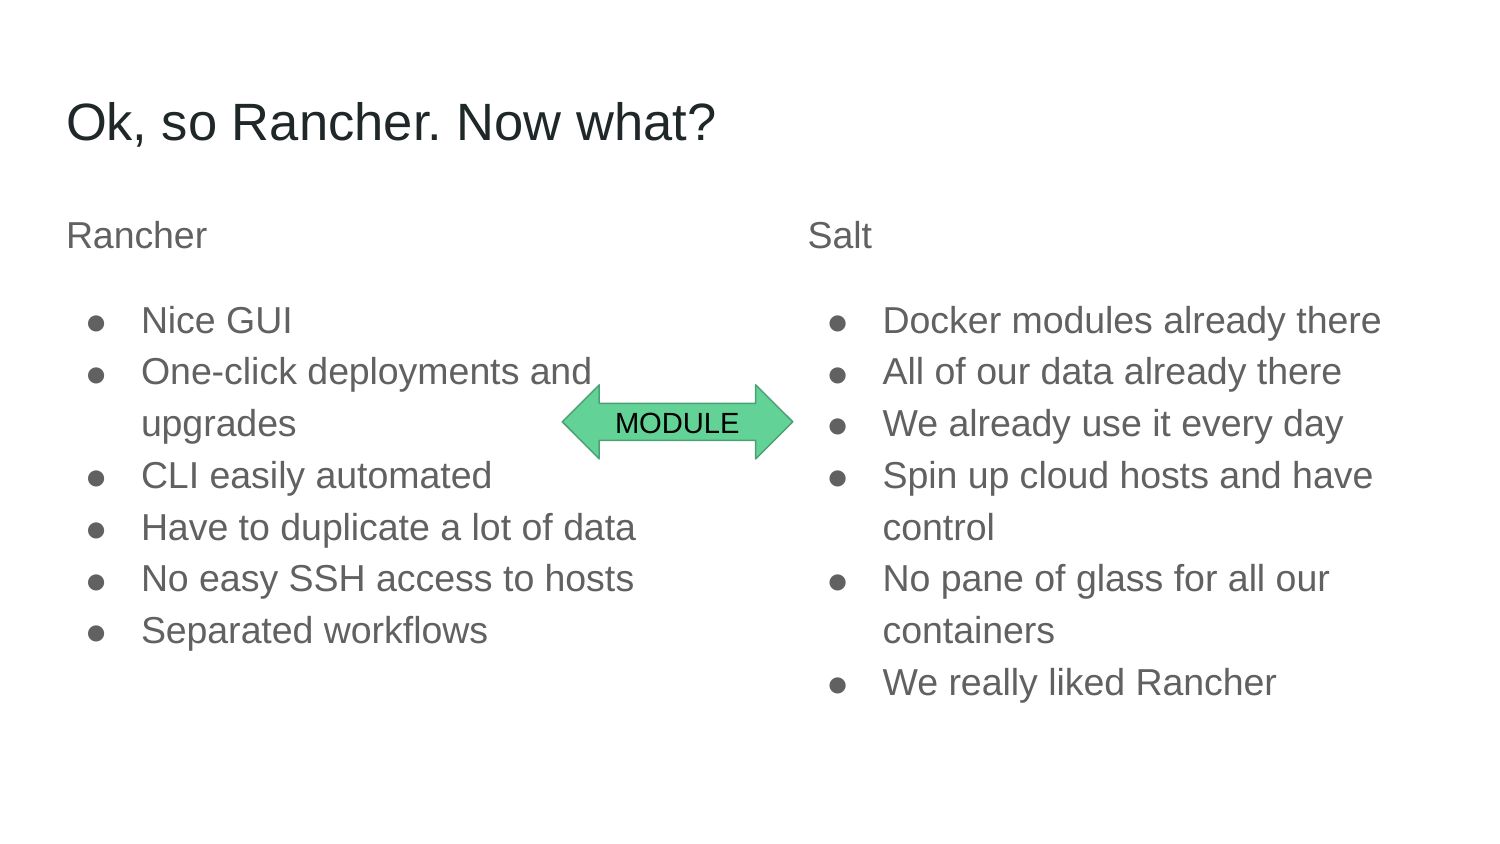

# Ok, so Rancher. Now what?
Rancher
Nice GUI
One-click deployments and upgrades
CLI easily automated
Have to duplicate a lot of data
No easy SSH access to hosts
Separated workflows
Salt
Docker modules already there
All of our data already there
We already use it every day
Spin up cloud hosts and have control
No pane of glass for all our containers
We really liked Rancher

MODULE